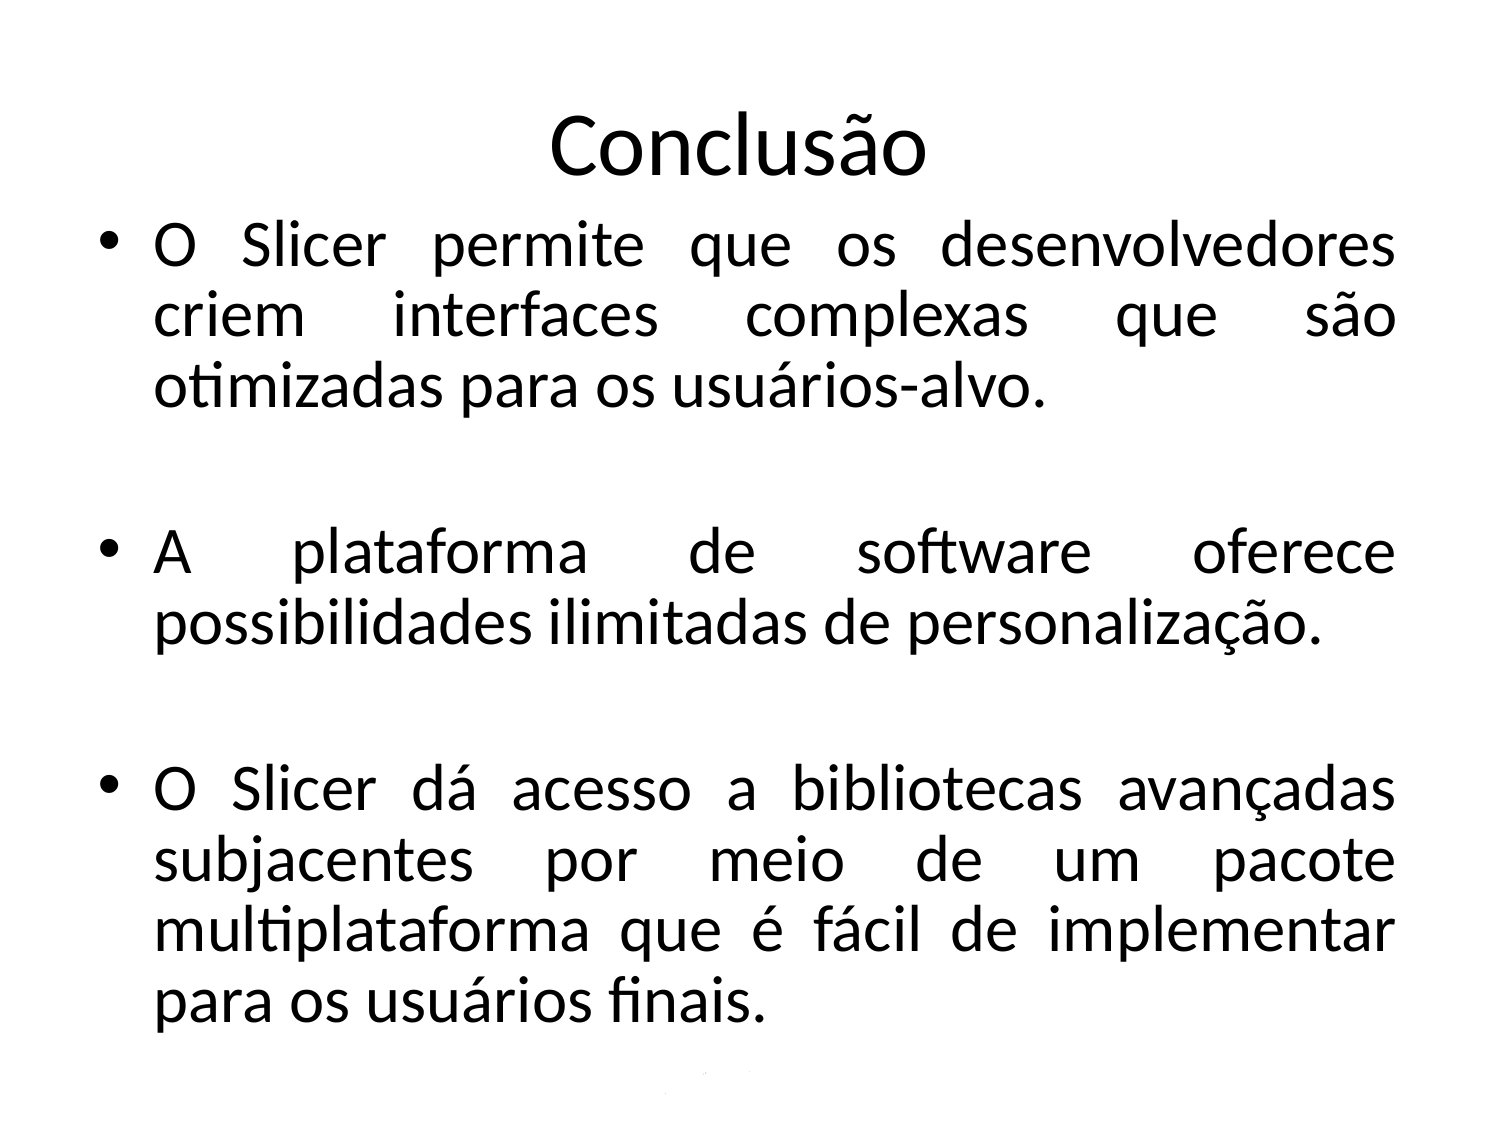

# Conclusão
O Slicer permite que os desenvolvedores criem interfaces complexas que são otimizadas para os usuários-alvo.

A plataforma de software oferece possibilidades ilimitadas de personalização.

O Slicer dá acesso a bibliotecas avançadas subjacentes por meio de um pacote multiplataforma que é fácil de implementar para os usuários finais.